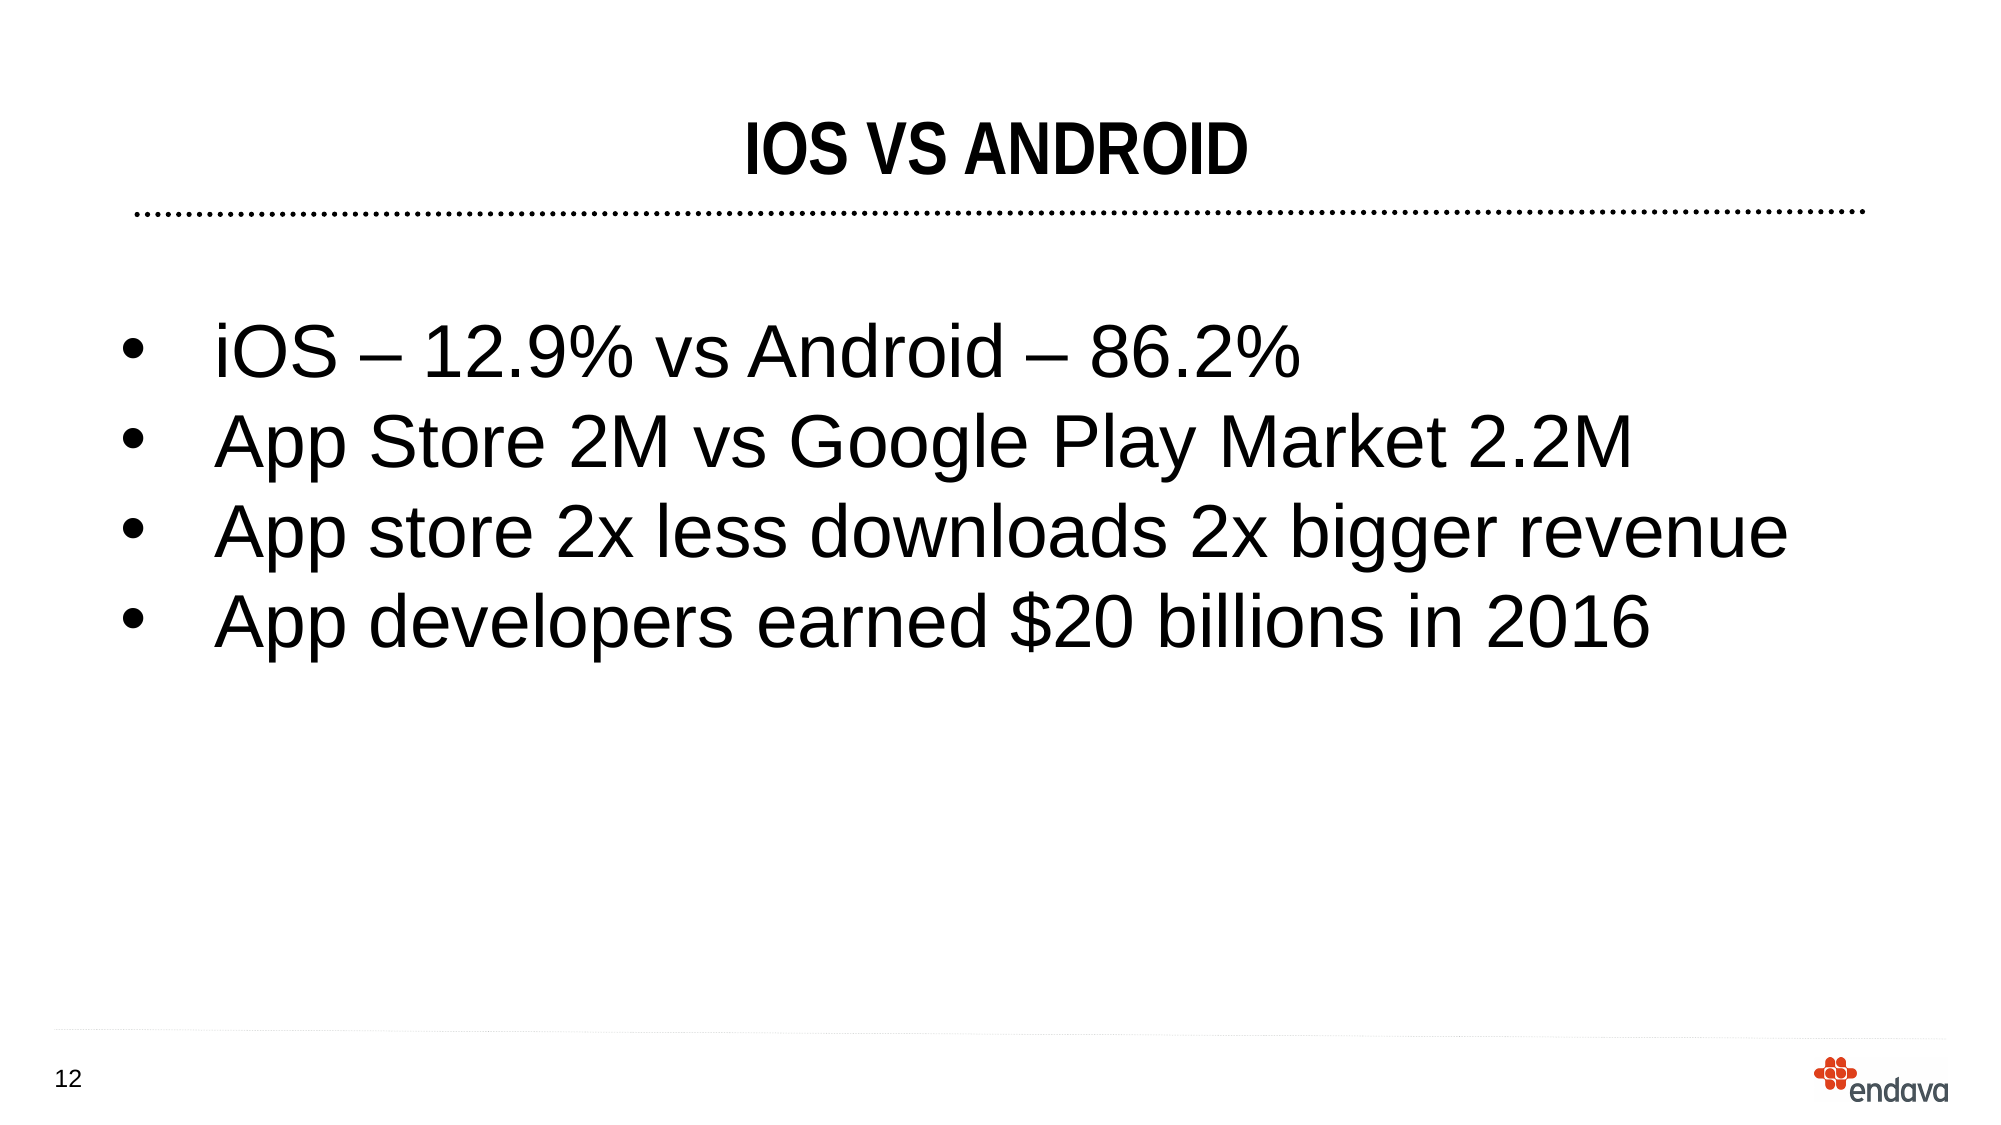

# ioS vs Android
iOS – 12.9% vs Android – 86.2%
App Store 2M vs Google Play Market 2.2M
App store 2x less downloads 2x bigger revenue
App developers earned $20 billions in 2016